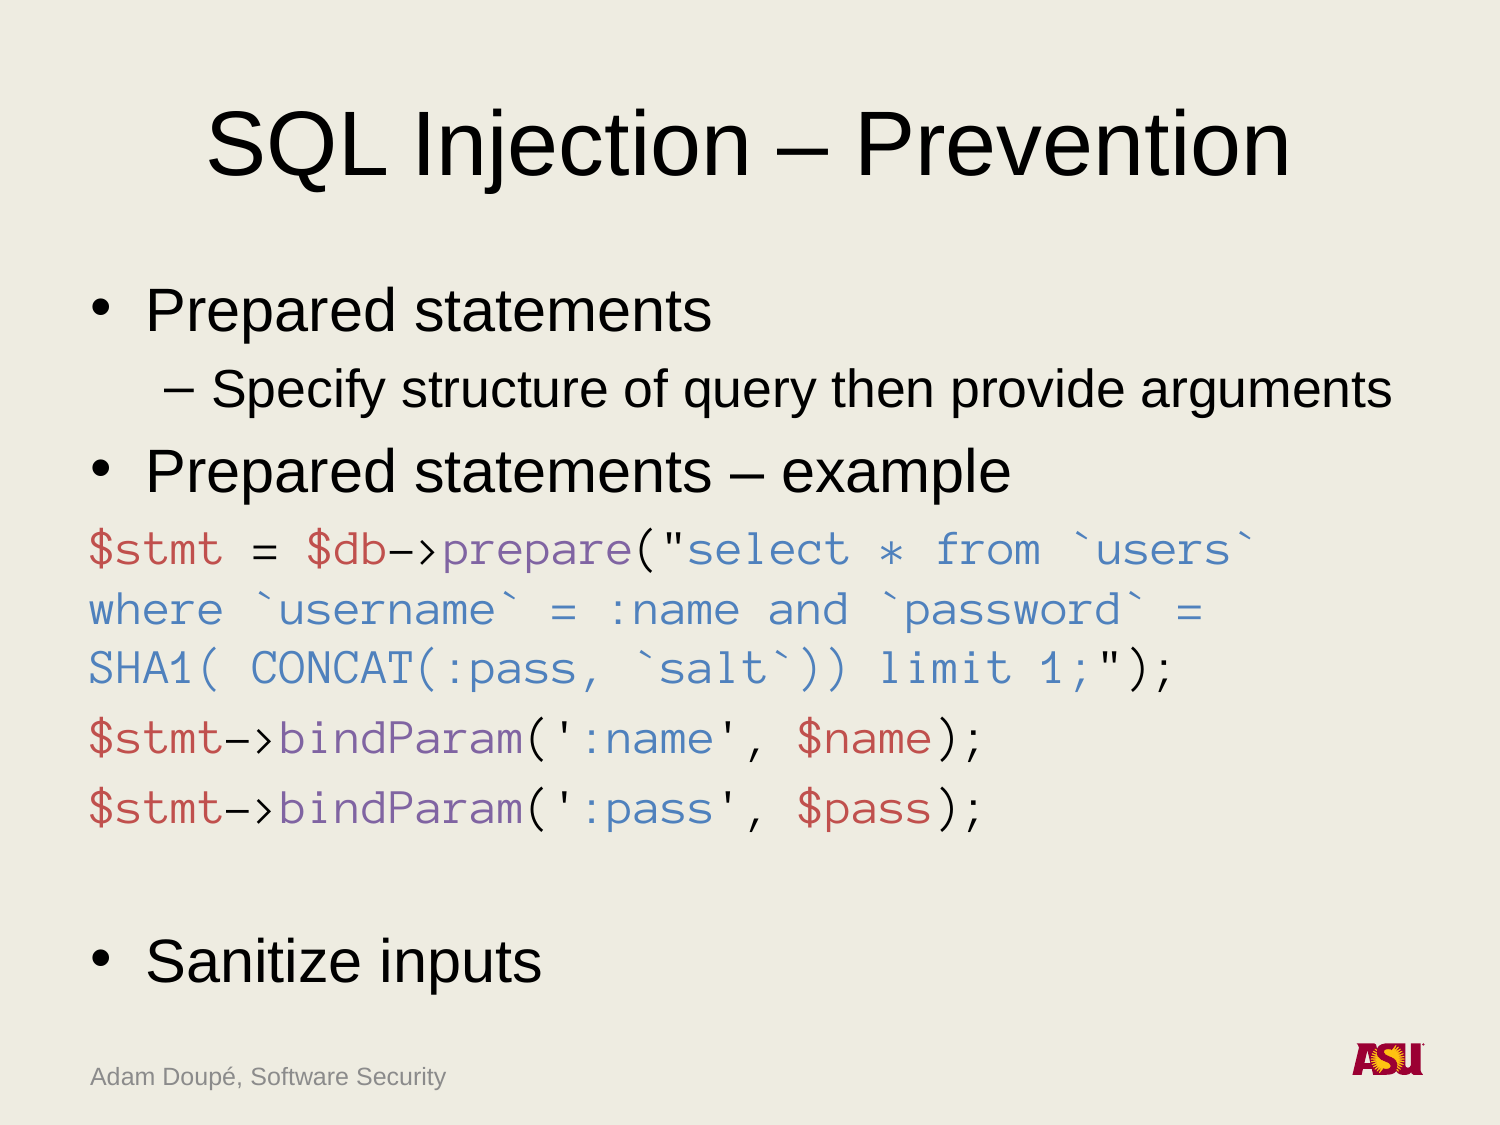

# SQL Injection – Prevention
Prepared statements
Specify structure of query then provide arguments
Prepared statements – example
$stmt = $db->prepare("select * from `users` where `username` = :name and `password` = SHA1( CONCAT(:pass, `salt`)) limit 1;");
$stmt->bindParam(':name', $name);
$stmt->bindParam(':pass', $pass);

Sanitize inputs